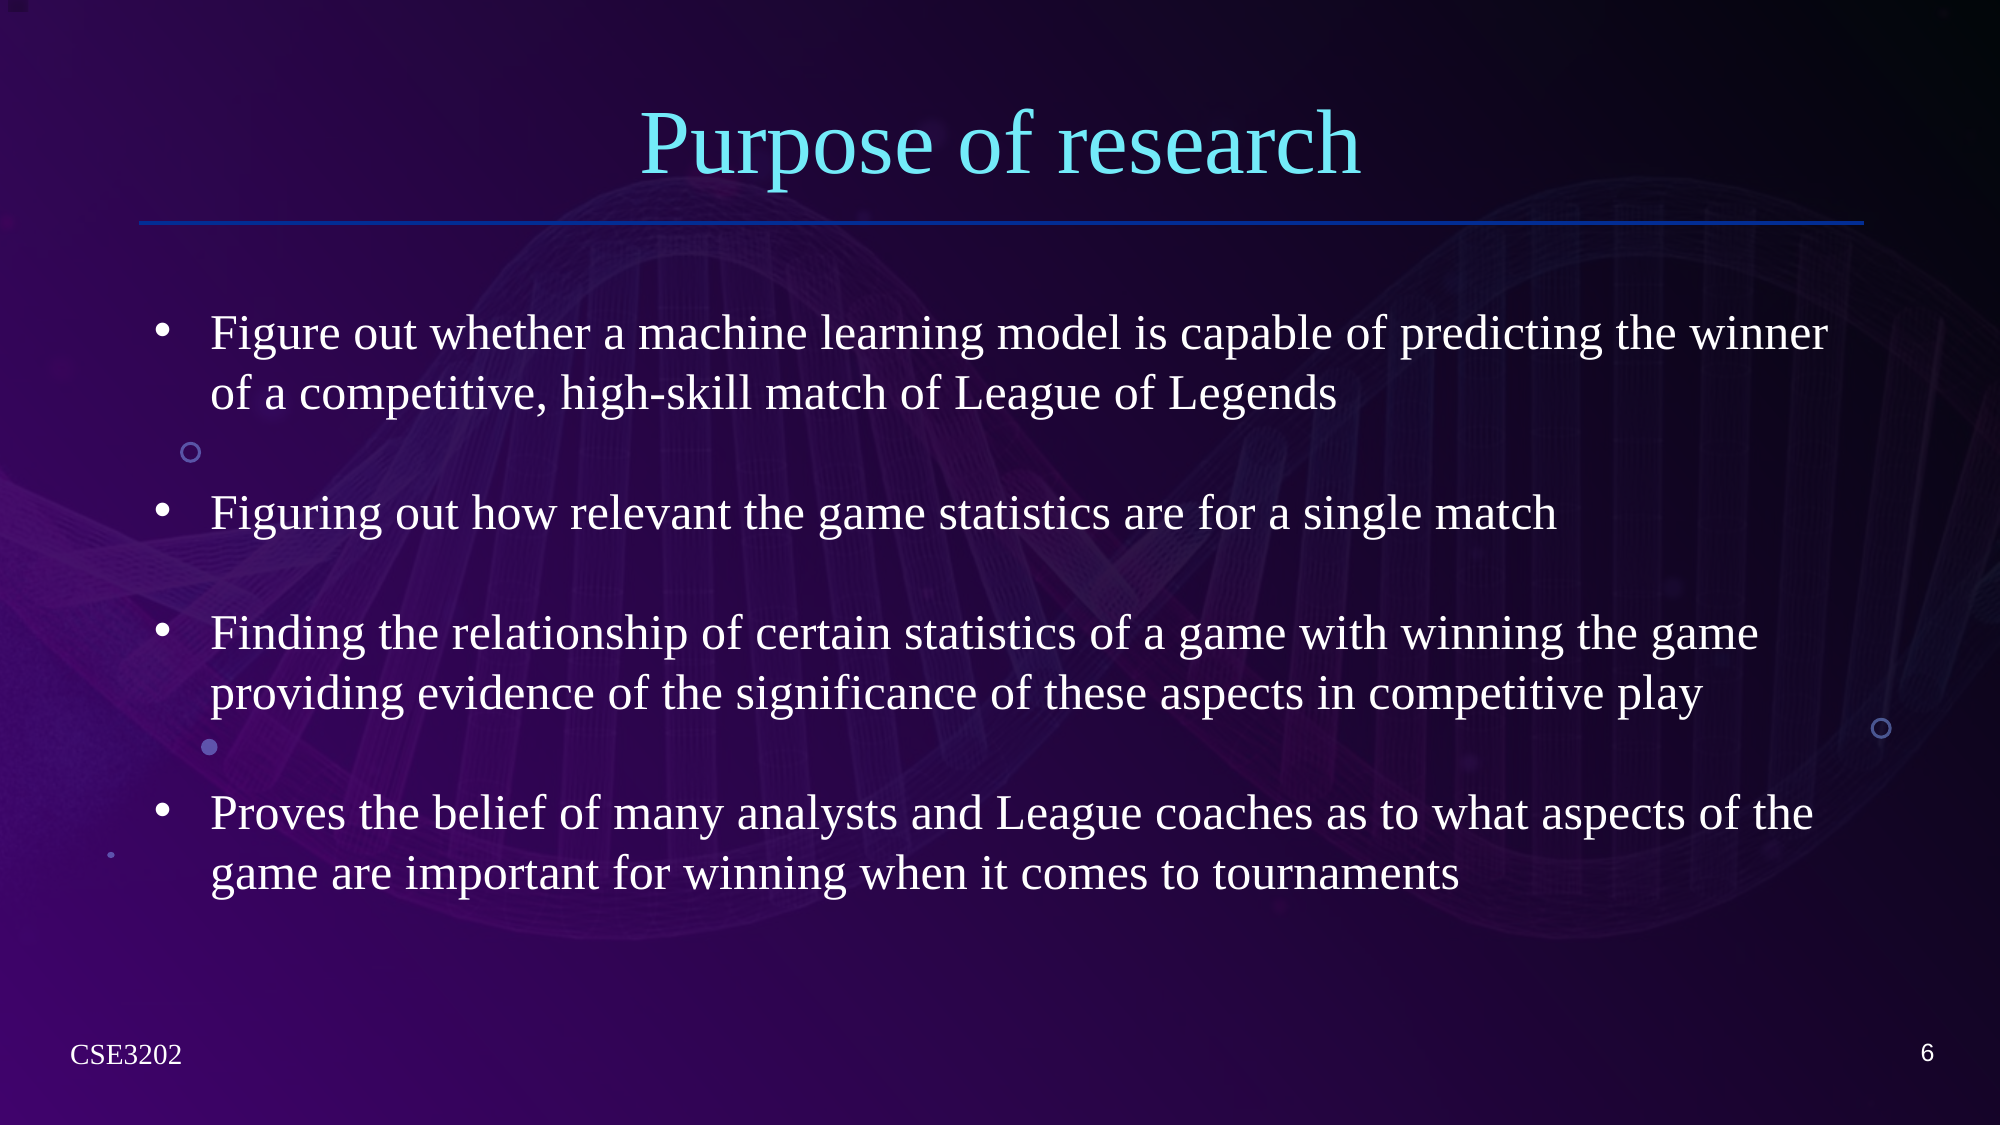

# Purpose of research
Figure out whether a machine learning model is capable of predicting the winner of a competitive, high-skill match of League of Legends

Figuring out how relevant the game statistics are for a single match

Finding the relationship of certain statistics of a game with winning the game providing evidence of the significance of these aspects in competitive play

Proves the belief of many analysts and League coaches as to what aspects of the game are important for winning when it comes to tournaments
6
CSE3202